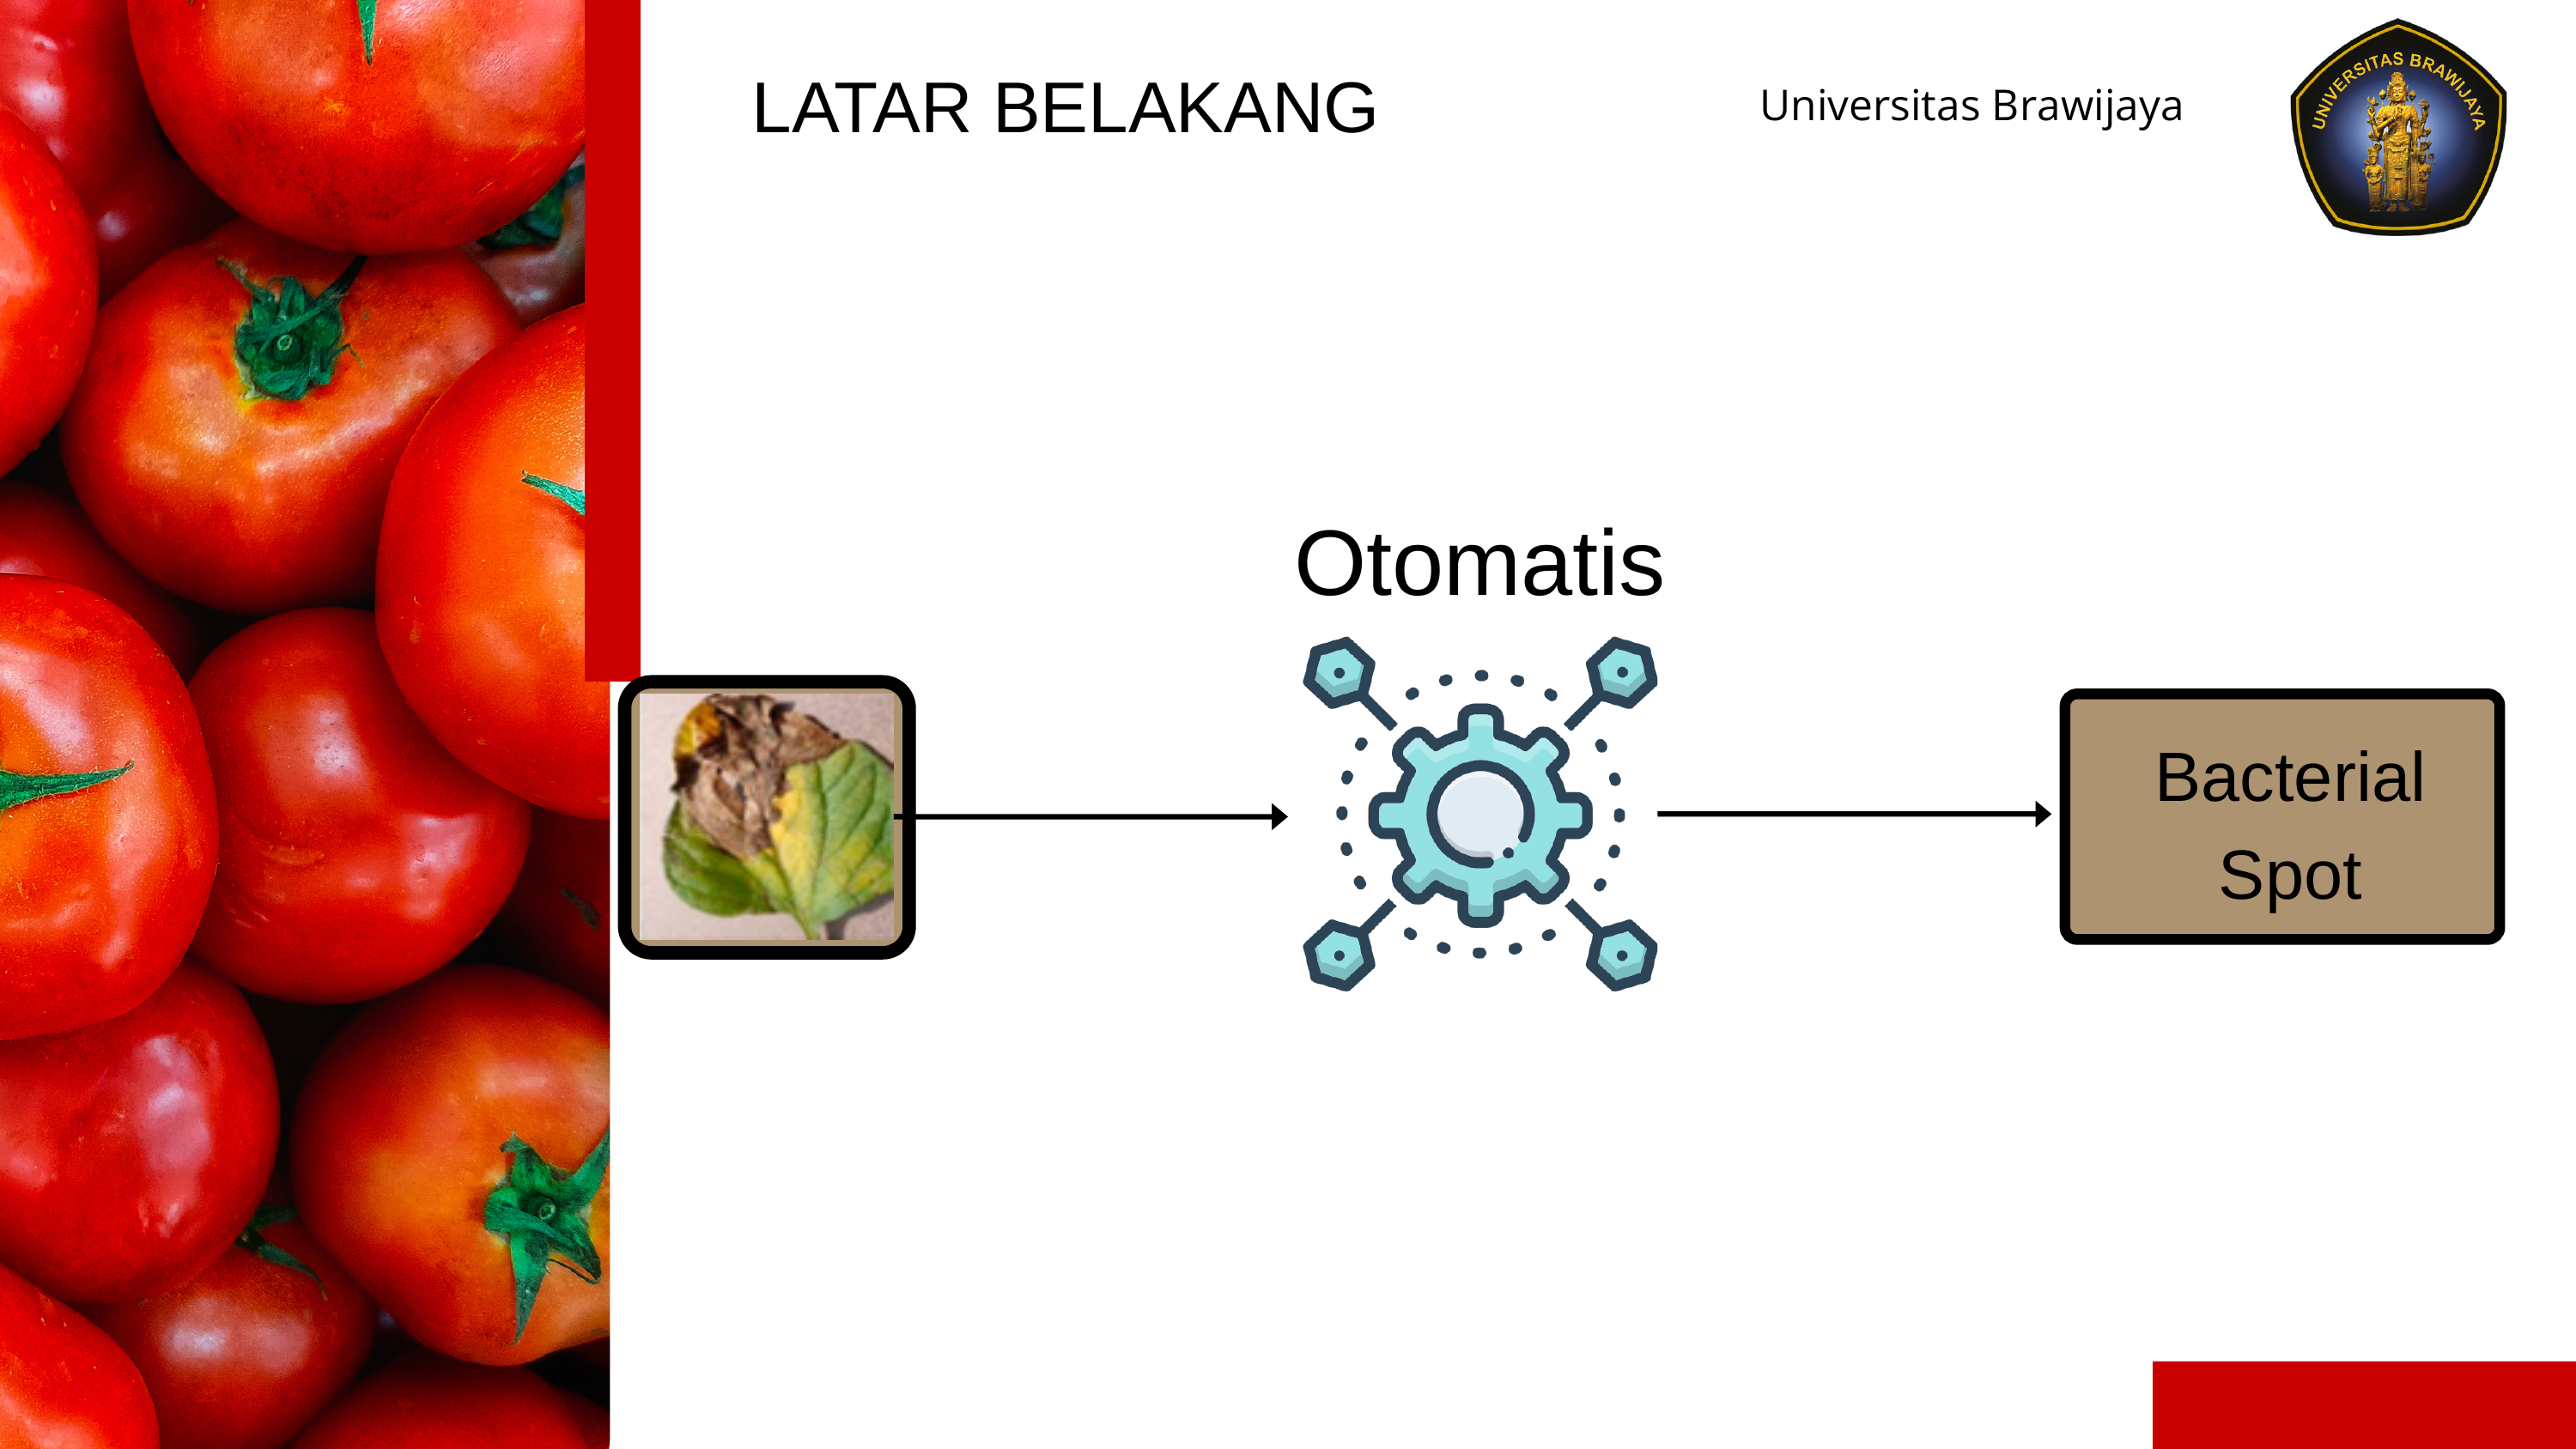

LATAR BELAKANG
Universitas Brawijaya

Otomatis

Bacterial Spot